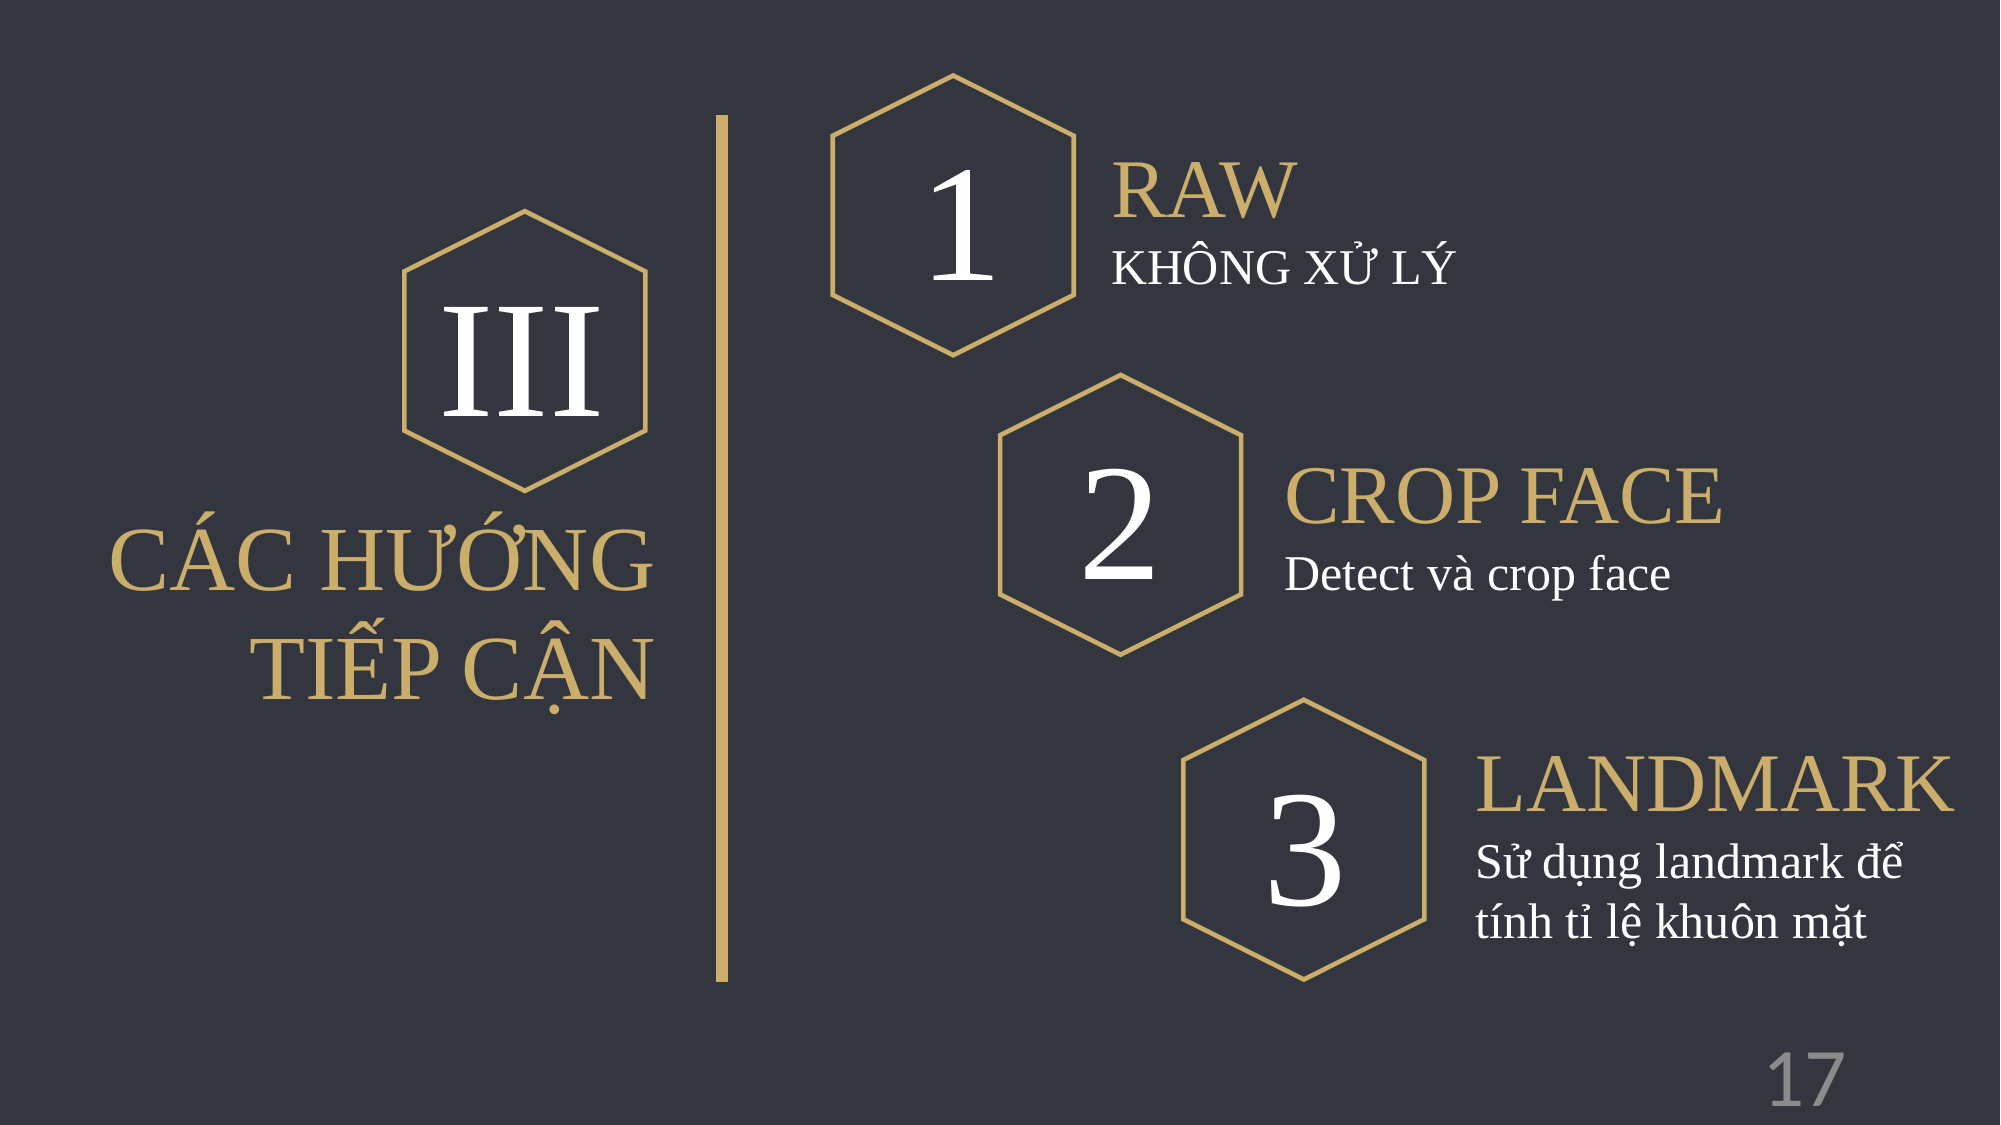

1
RAW
KHÔNG XỬ LÝ

III

2
CROP FACE
Detect và crop face
CÁC HƯỚNG TIẾP CẬN

LANDMARK
Sử dụng landmark để tính tỉ lệ khuôn mặt
3
17